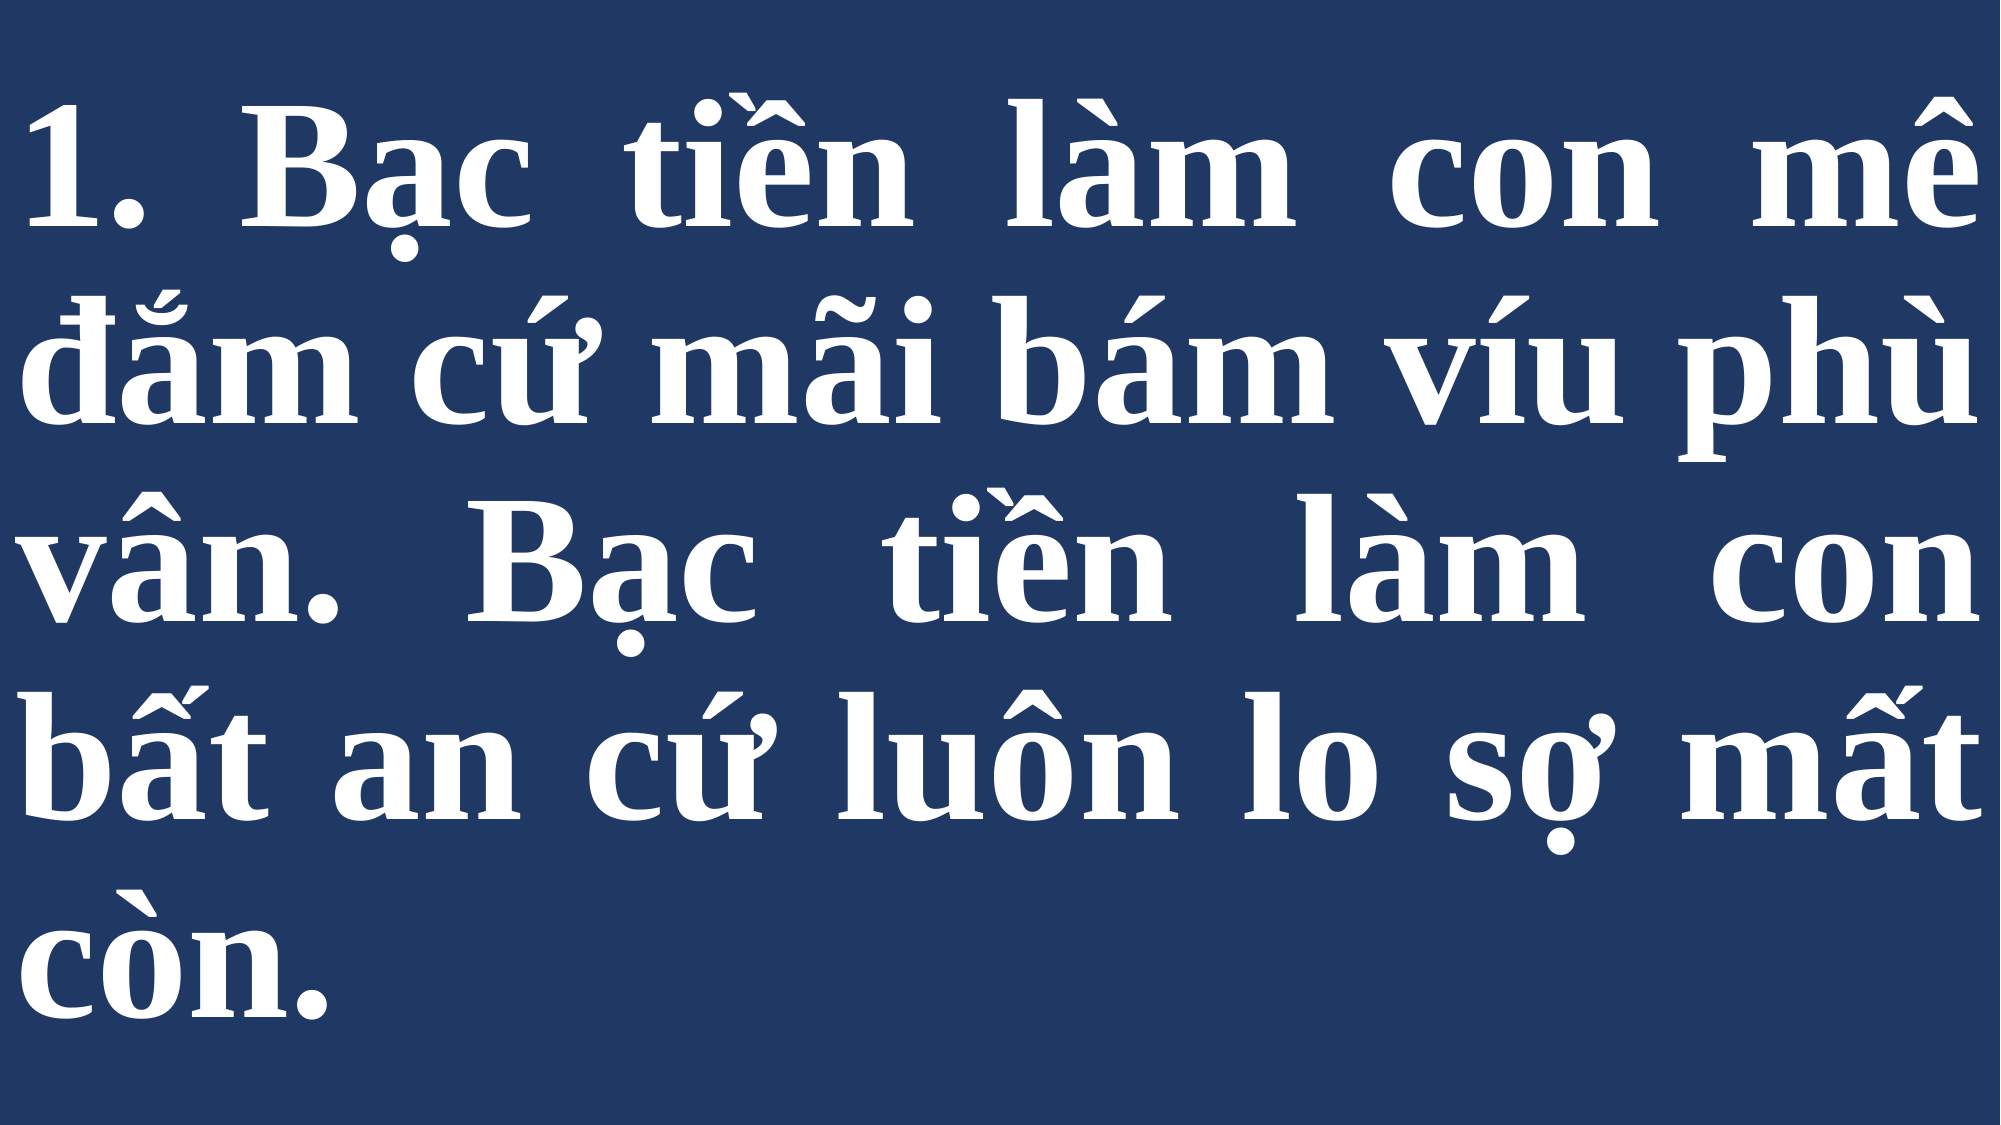

# 1. Bạc tiền làm con mê đắm cứ mãi bám víu phù vân. Bạc tiền làm con bất an cứ luôn lo sợ mất còn.